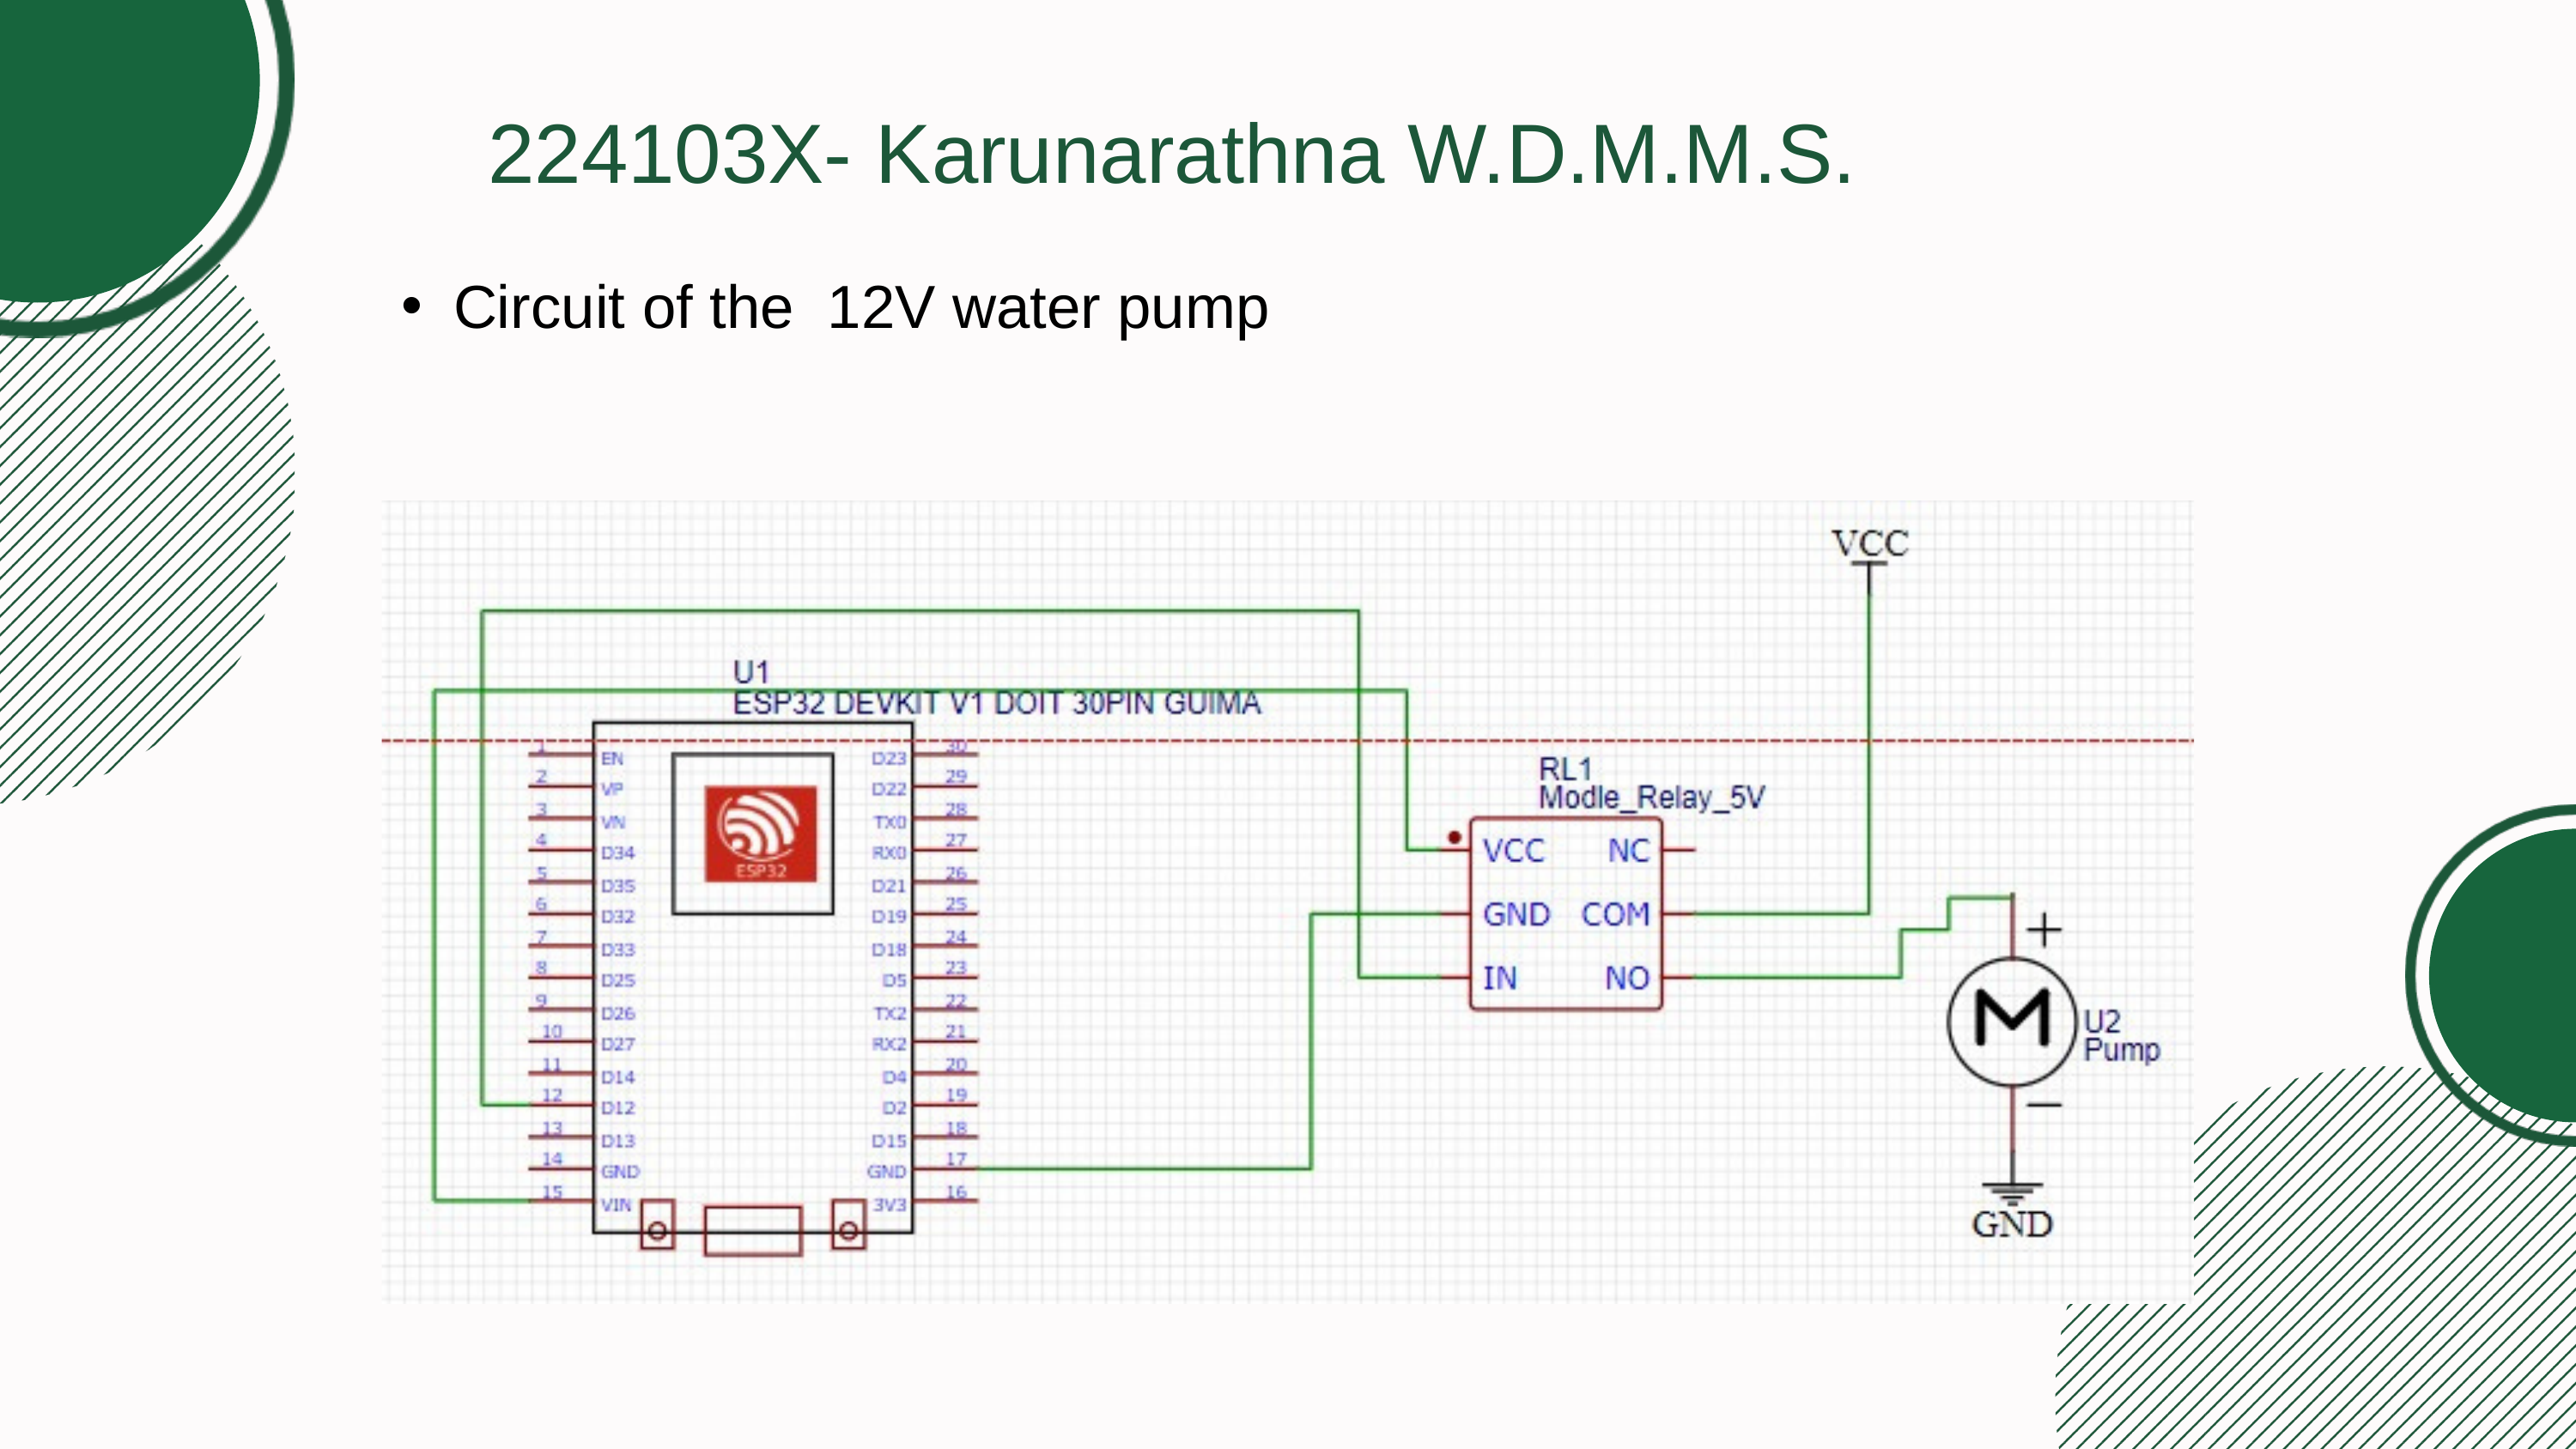

224103X- Karunarathna W.D.M.M.S.

Circuit of the  12V water pump